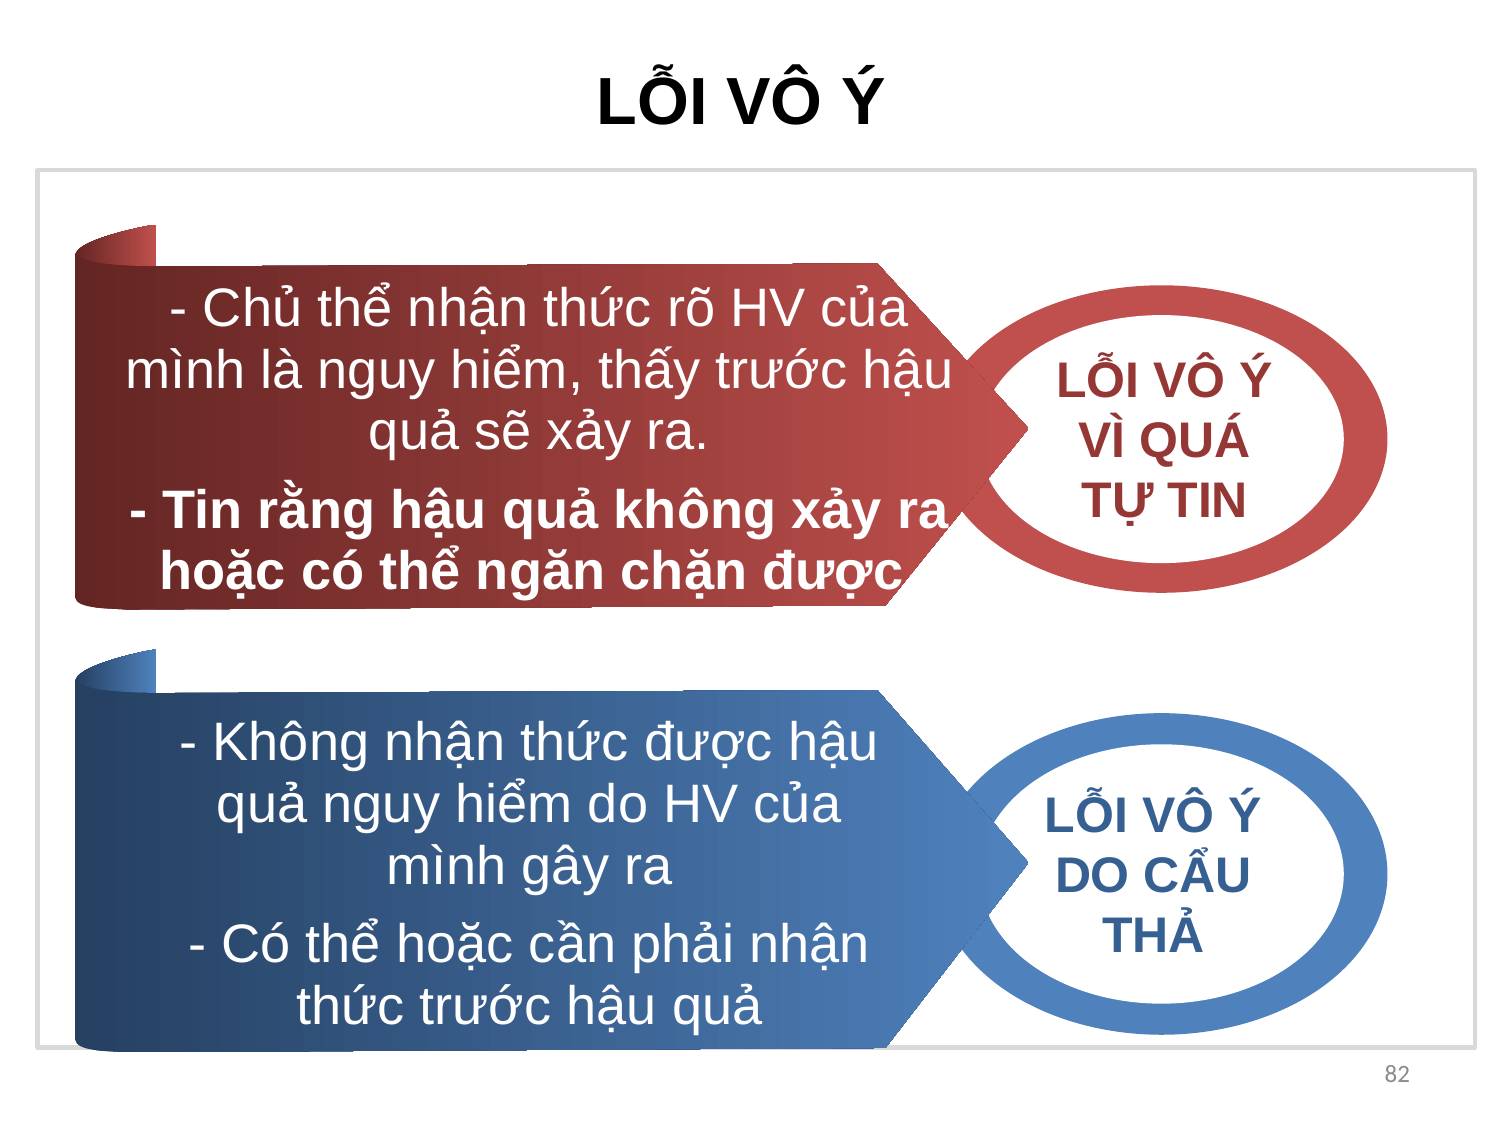

LỖI VÔ Ý

- Chủ thể nhận thức rõ HV của mình là nguy hiểm, thấy trước hậu quả sẽ xảy ra.
- Tin rằng hậu quả không xảy ra hoặc có thể ngăn chặn được.
LỖI VÔ Ý VÌ QUÁ TỰ TIN

- Không nhận thức được hậu quả nguy hiểm do HV của mình gây ra
- Có thể hoặc cần phải nhận thức trước hậu quả
LỖI VÔ Ý DO CẨU THẢ
82